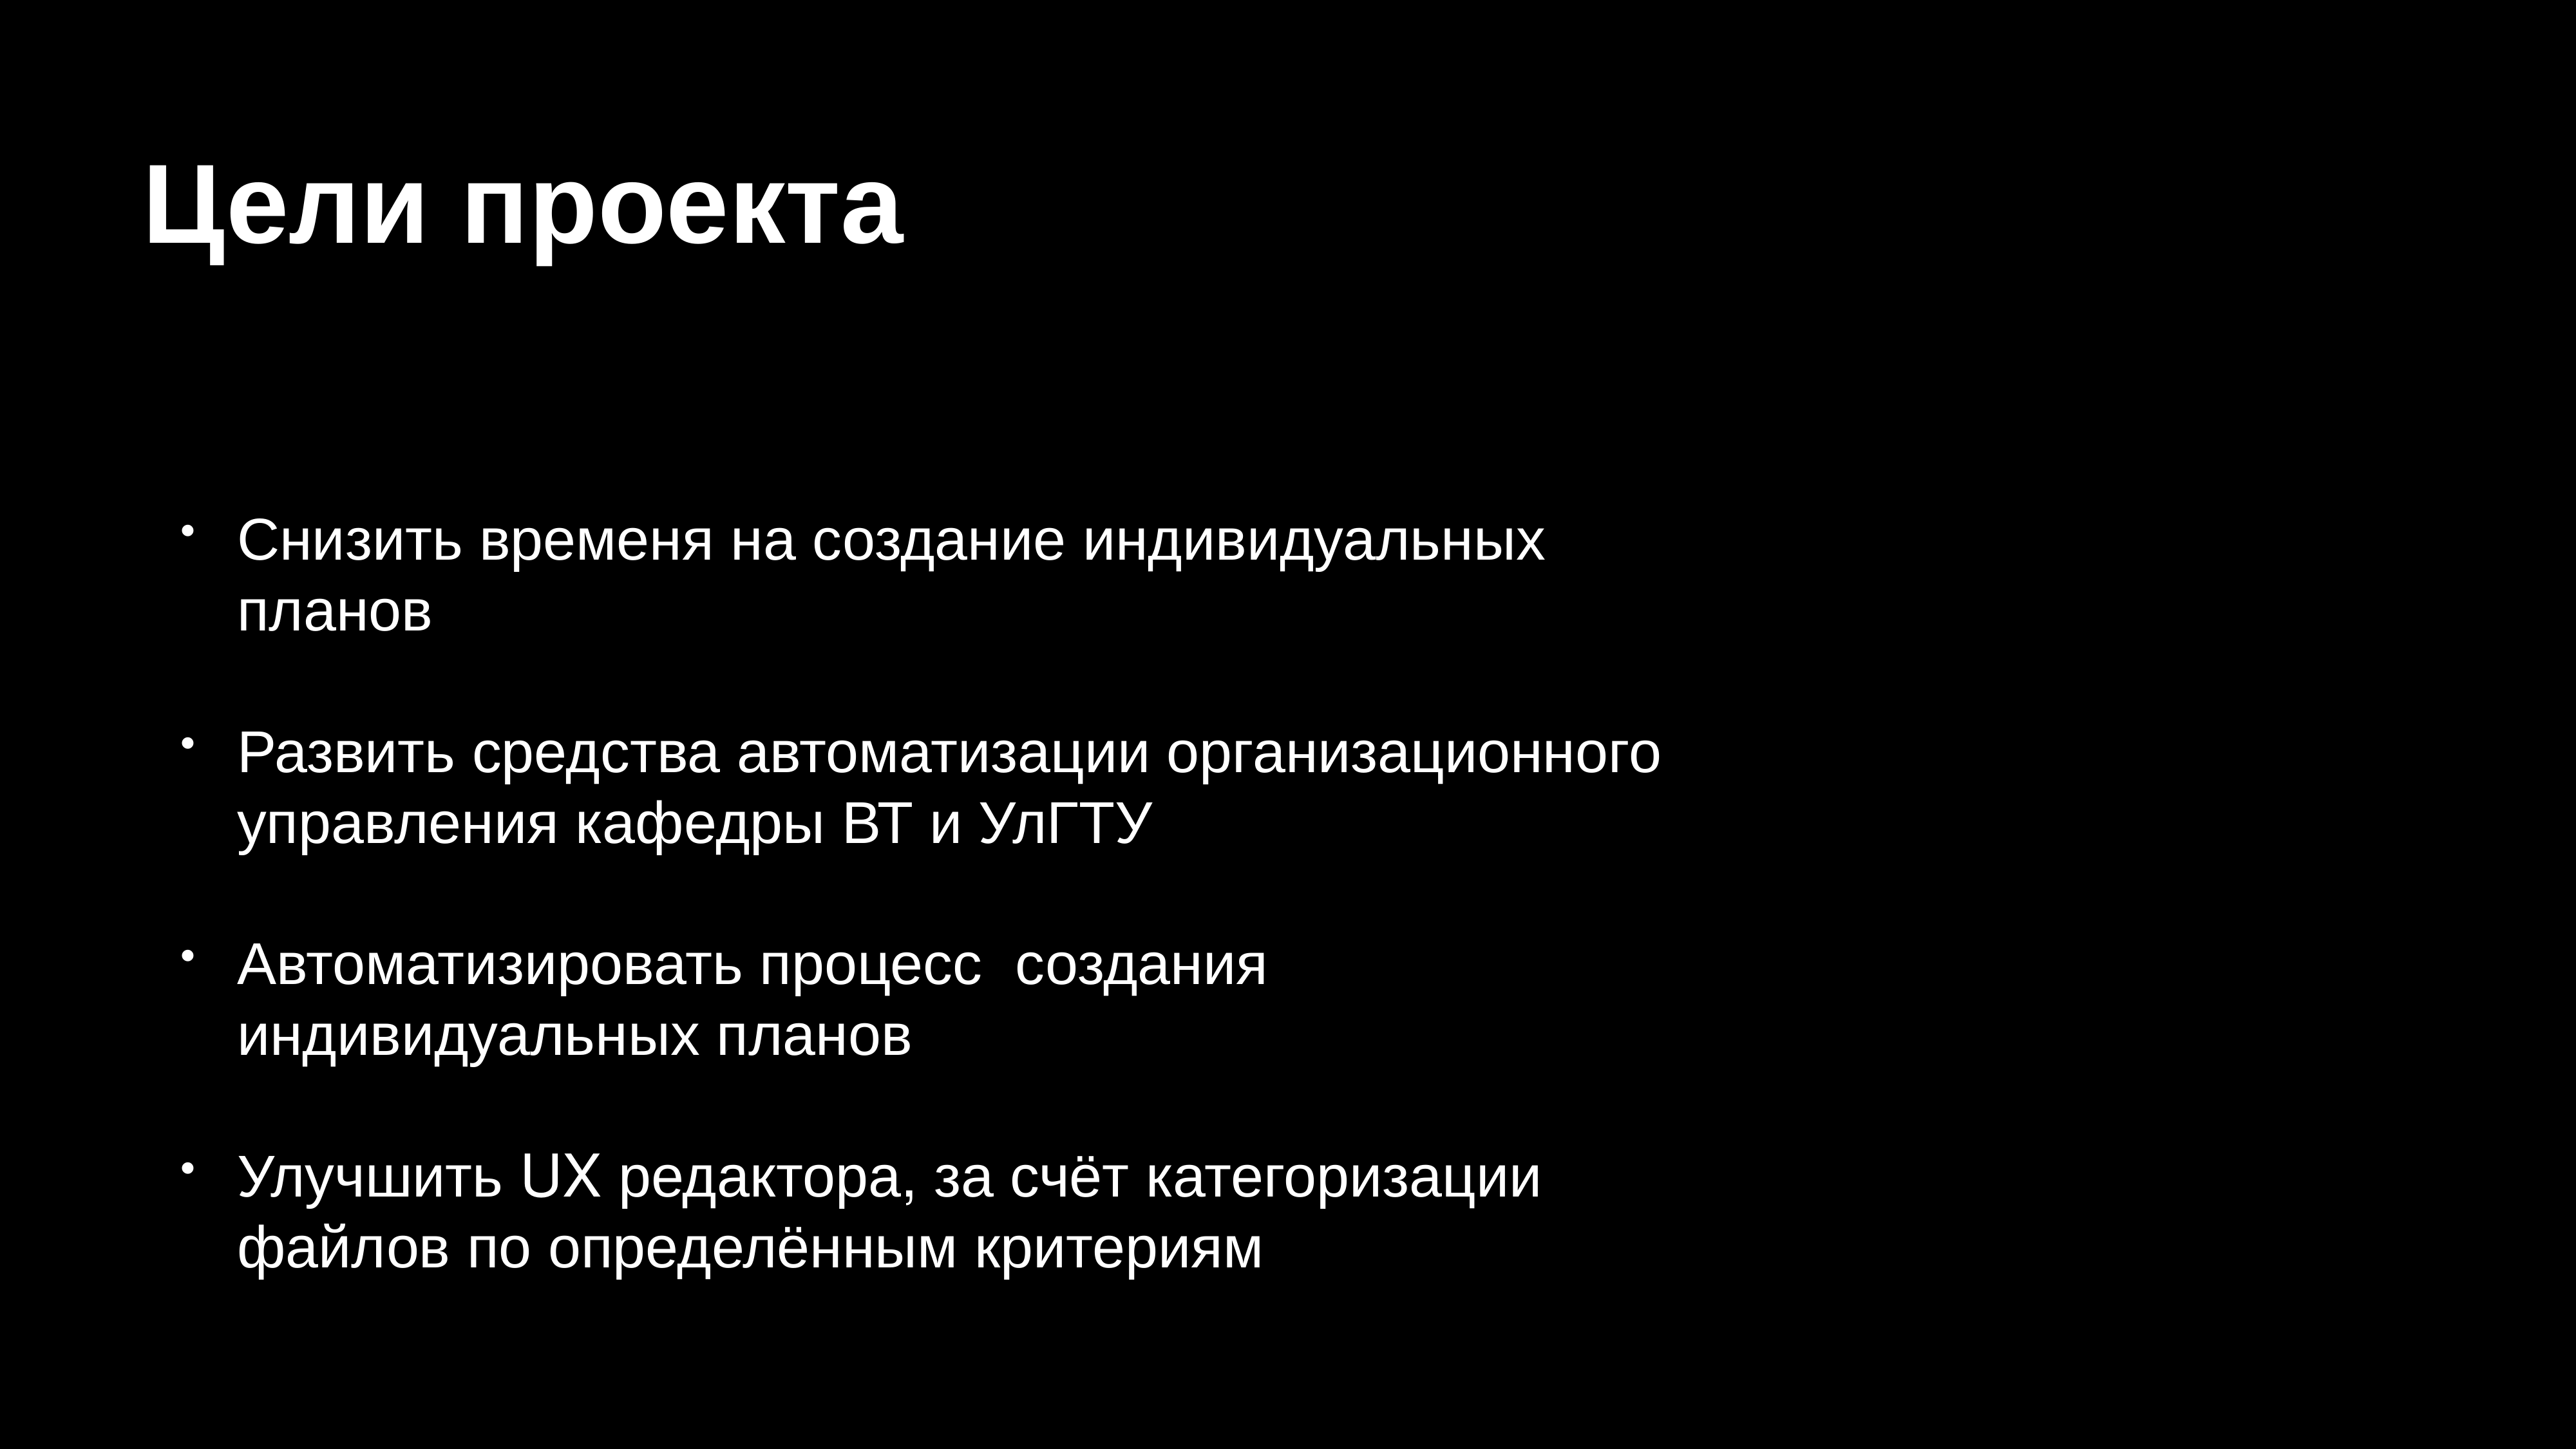

# Цели проекта
Снизить временя на создание индивидуальных планов
Развить средства автоматизации организационного управления кафедры ВТ и УлГТУ

Автоматизировать процесс  создания индивидуальных планов

Улучшить UX редактора, за счёт категоризации файлов по определённым критериям